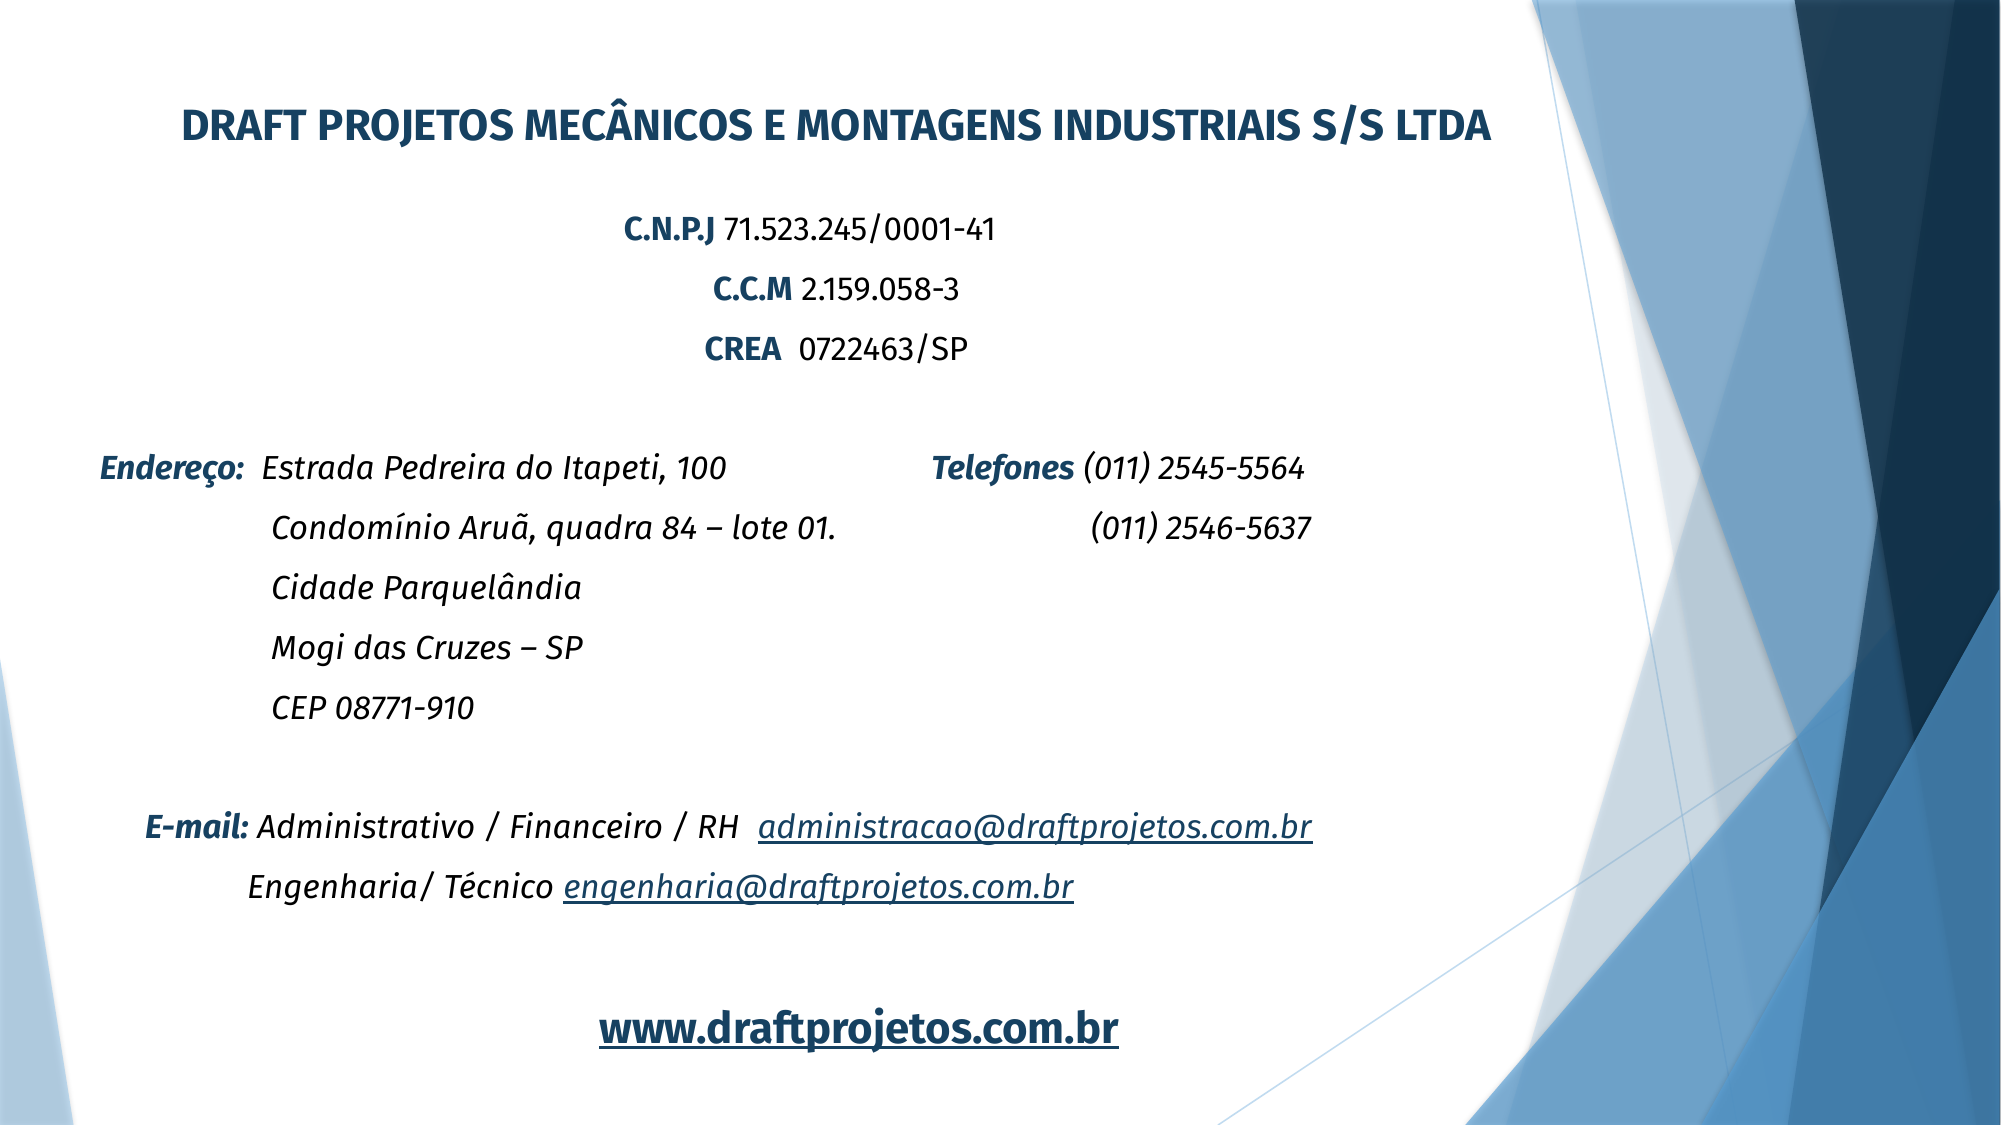

DRAFT PROJETOS MECÂNICOS E MONTAGENS INDUSTRIAIS S/S LTDA

C.N.P.J 71.523.245/0001-41
C.C.M 2.159.058-3
CREA  0722463/SP

Endereço:  Estrada Pedreira do Itapeti, 100                        Telefones (011) 2545-5564
      Condomínio Aruã, quadra 84 – lote 01.                              (011) 2546-5637
      Cidade Parquelândia
      Mogi das Cruzes – SP
      CEP 08771-910

E-mail: Administrativo / Financeiro / RH  administracao@draftprojetos.com.br
            Engenharia/ Técnico engenharia@draftprojetos.com.br

www.draftprojetos.com.br